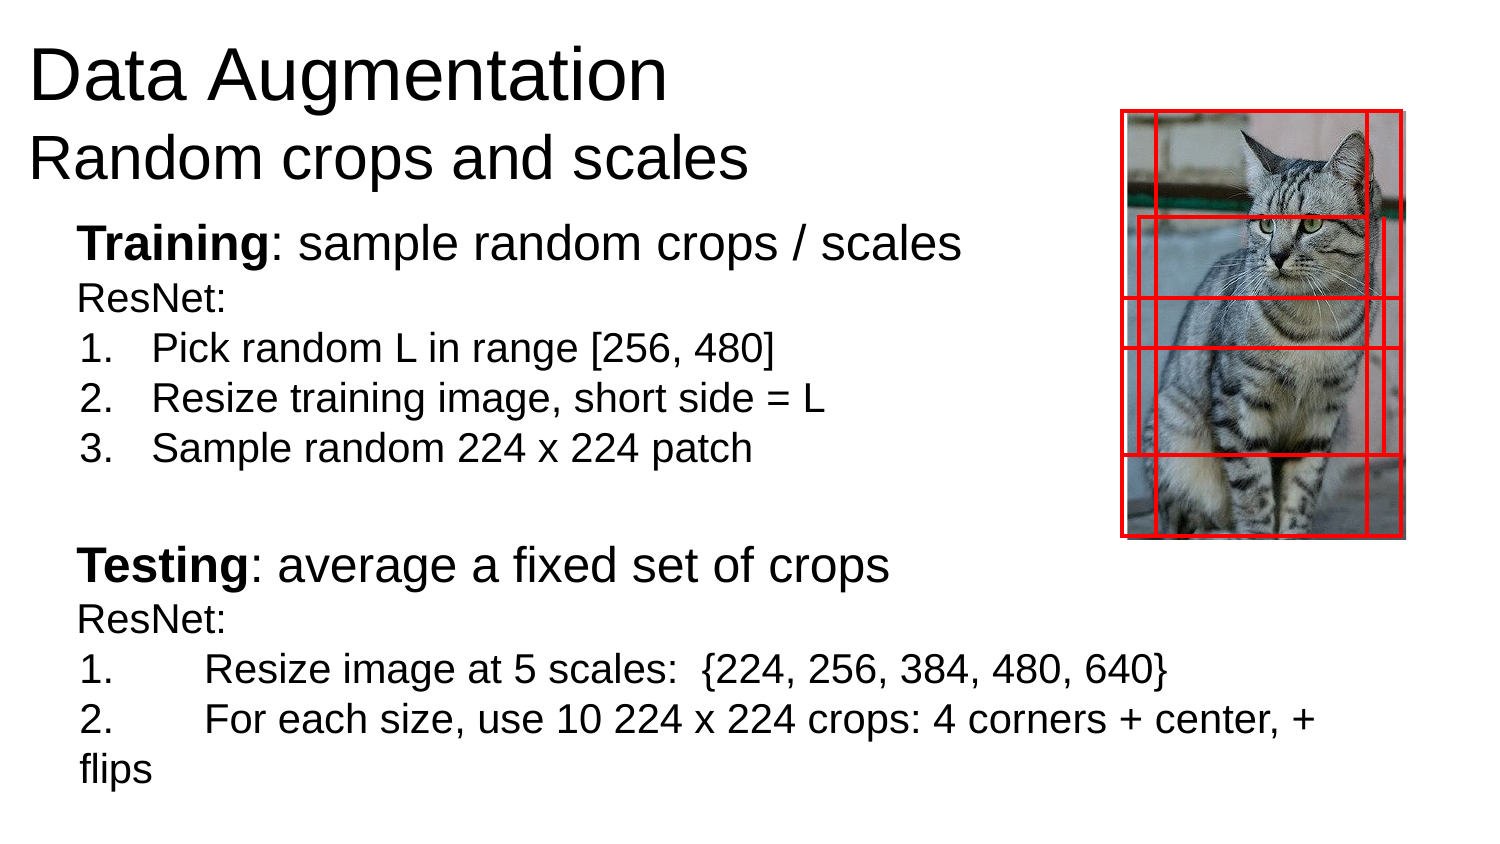

# Data Augmentation
Random crops and scales
Training: sample random crops / scales
ResNet:
Pick random L in range [256, 480]
Resize training image, short side = L
Sample random 224 x 224 patch

Testing: average a fixed set of crops
ResNet:
1.	Resize image at 5 scales:	{224, 256, 384, 480, 640}
2.	For each size, use 10 224 x 224 crops: 4 corners + center, + flips
|  |  |  |  |  |
| --- | --- | --- | --- | --- |
|  |  |  |  |  |
|  |  |  |  |  |
|  |  |  |  |  |
|  |  |  |  |  |

Fei-Fei Li & Justin Johnson & Serena Yeung	Lecture 7 -	April 24, 2018